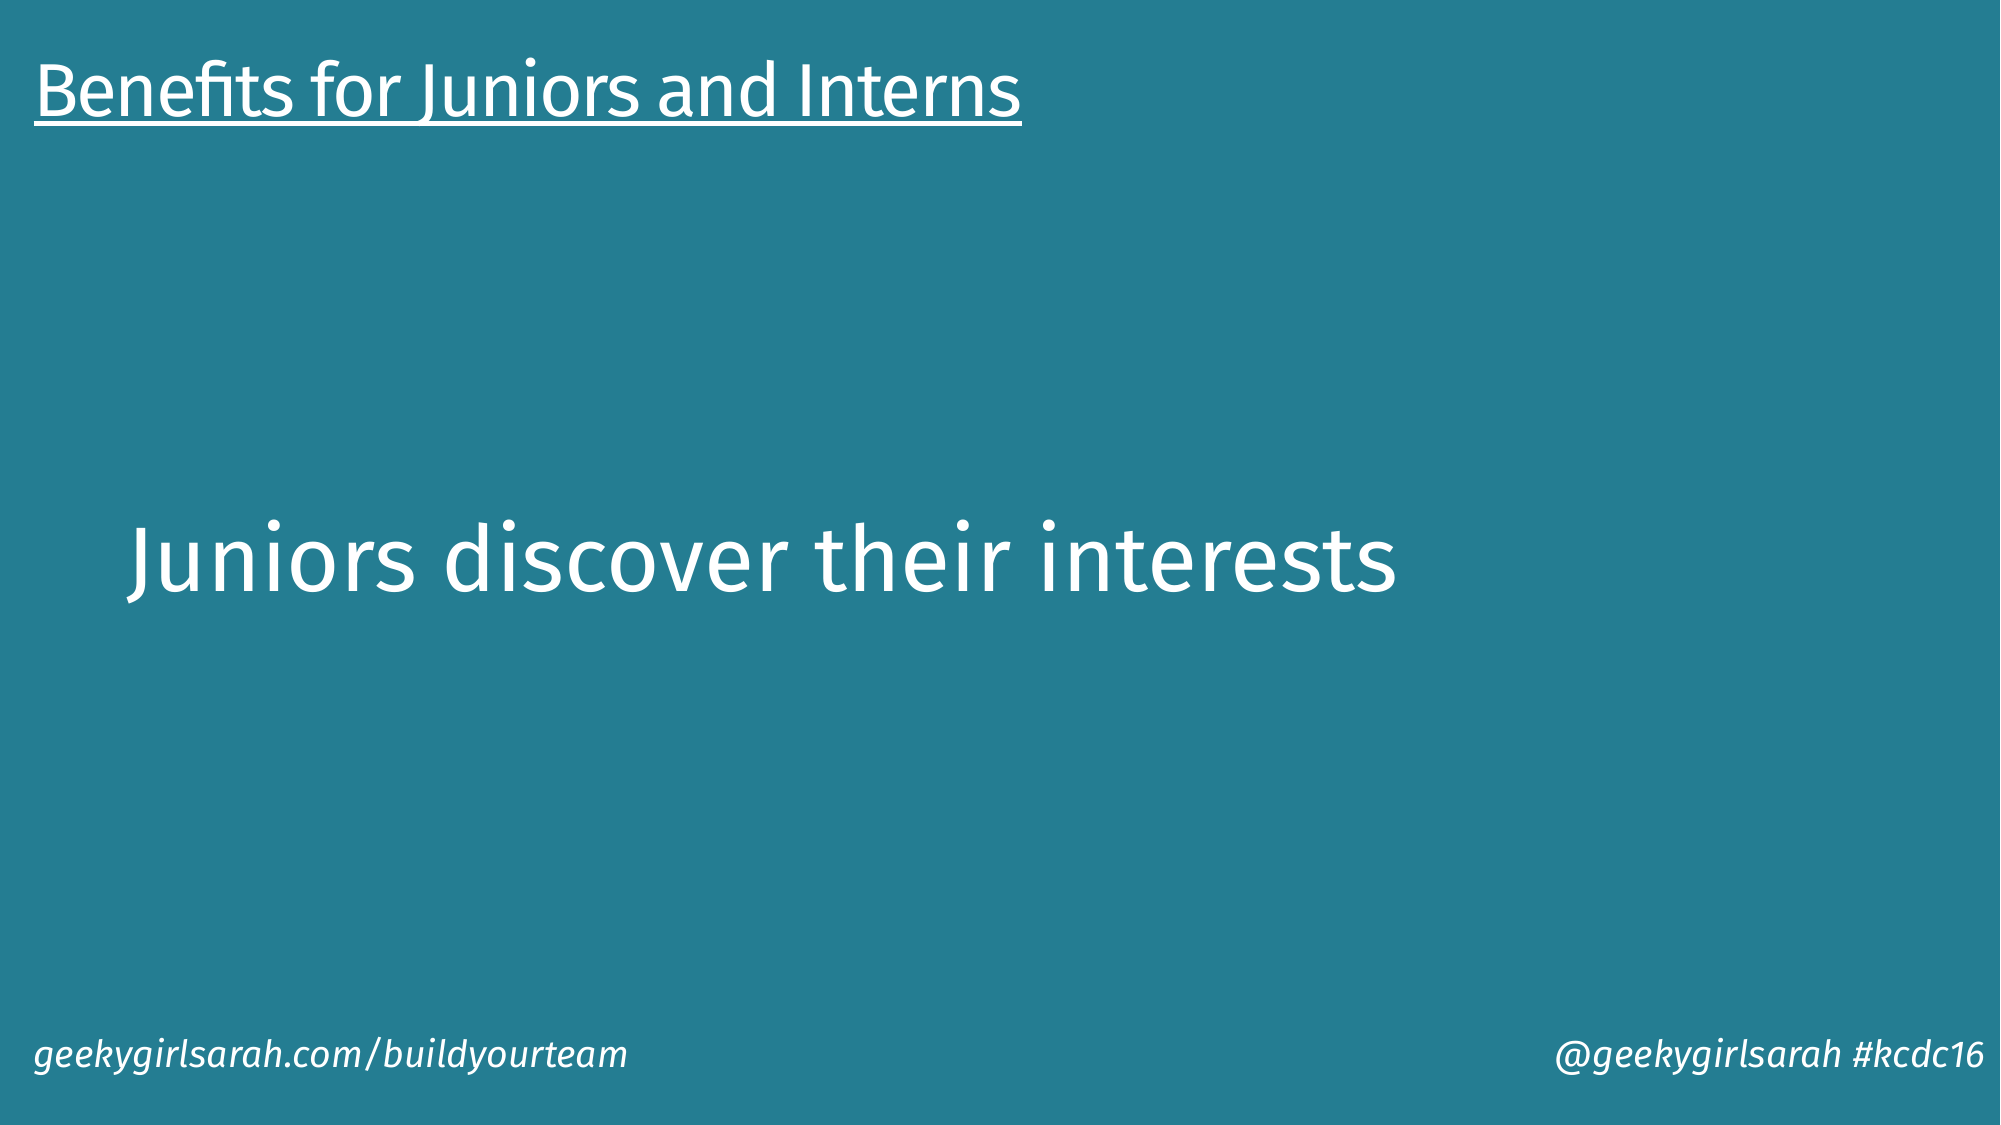

# Benefits for Juniors and Interns
Juniors discover their interests